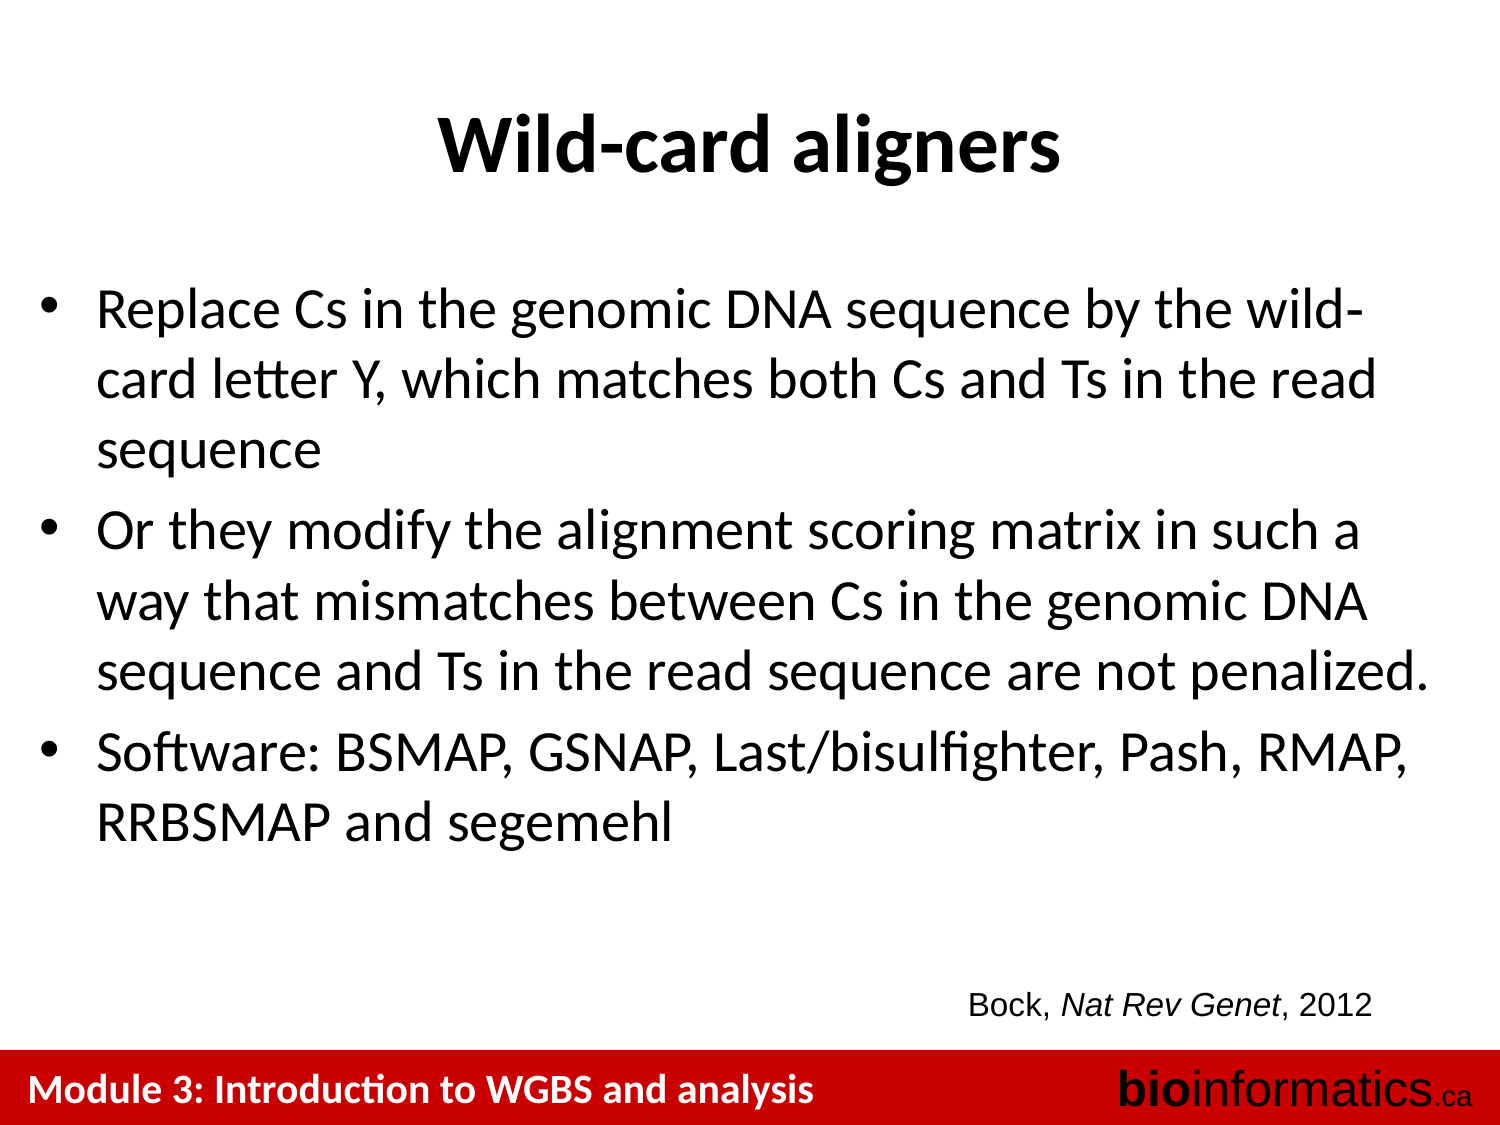

# Wild-card aligners
Replace Cs in the genomic DNA sequence by the wild‐card letter Y, which matches both Cs and Ts in the read sequence
Or they modify the alignment scoring matrix in such a way that mismatches between Cs in the genomic DNA sequence and Ts in the read sequence are not penalized.
Software: BSMAP, GSNAP, Last/bisulfighter, Pash, RMAP, RRBSMAP and segemehl

Bock, Nat Rev Genet, 2012